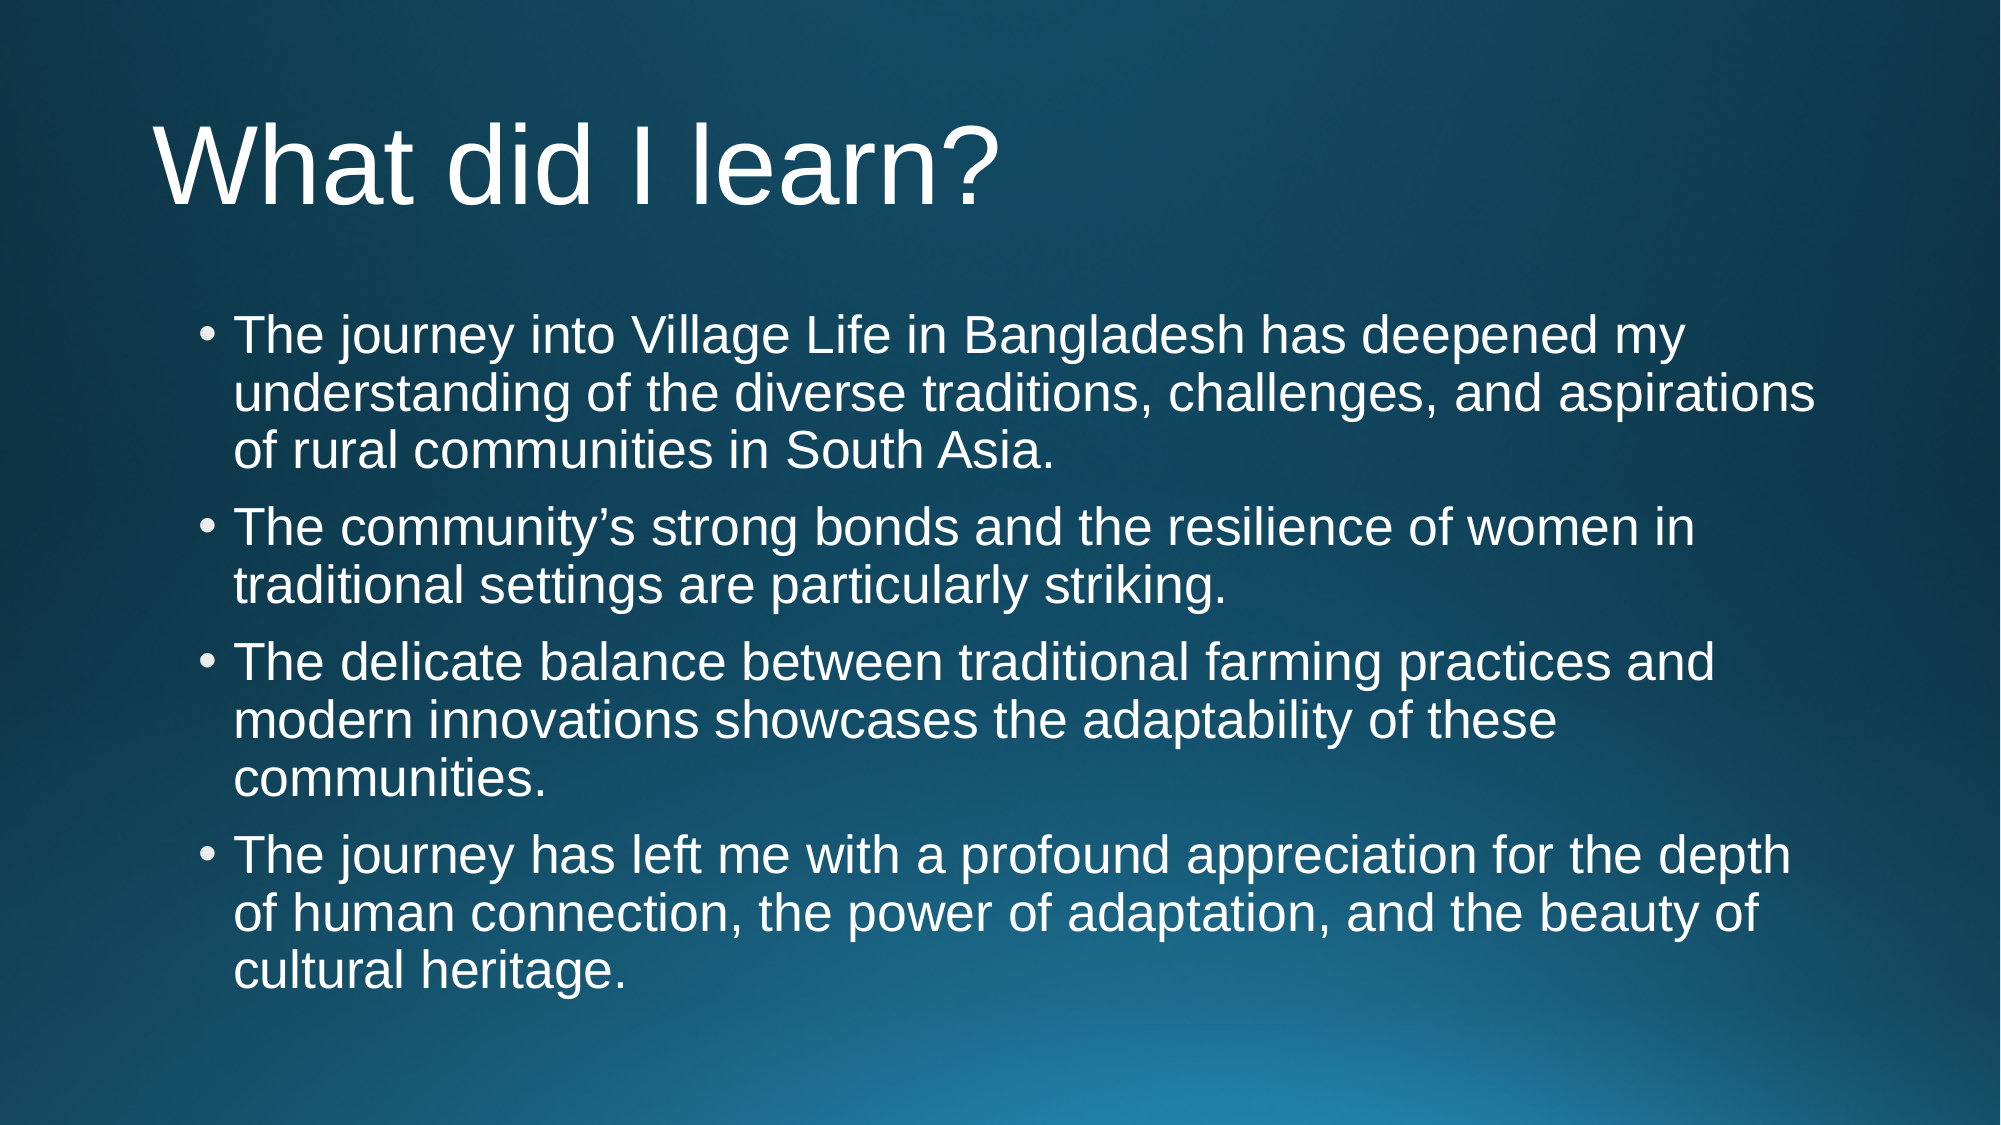

# What did I learn?
The journey into Village Life in Bangladesh has deepened my understanding of the diverse traditions, challenges, and aspirations of rural communities in South Asia.
The community’s strong bonds and the resilience of women in traditional settings are particularly striking.
The delicate balance between traditional farming practices and modern innovations showcases the adaptability of these communities.
The journey has left me with a profound appreciation for the depth of human connection, the power of adaptation, and the beauty of cultural heritage.